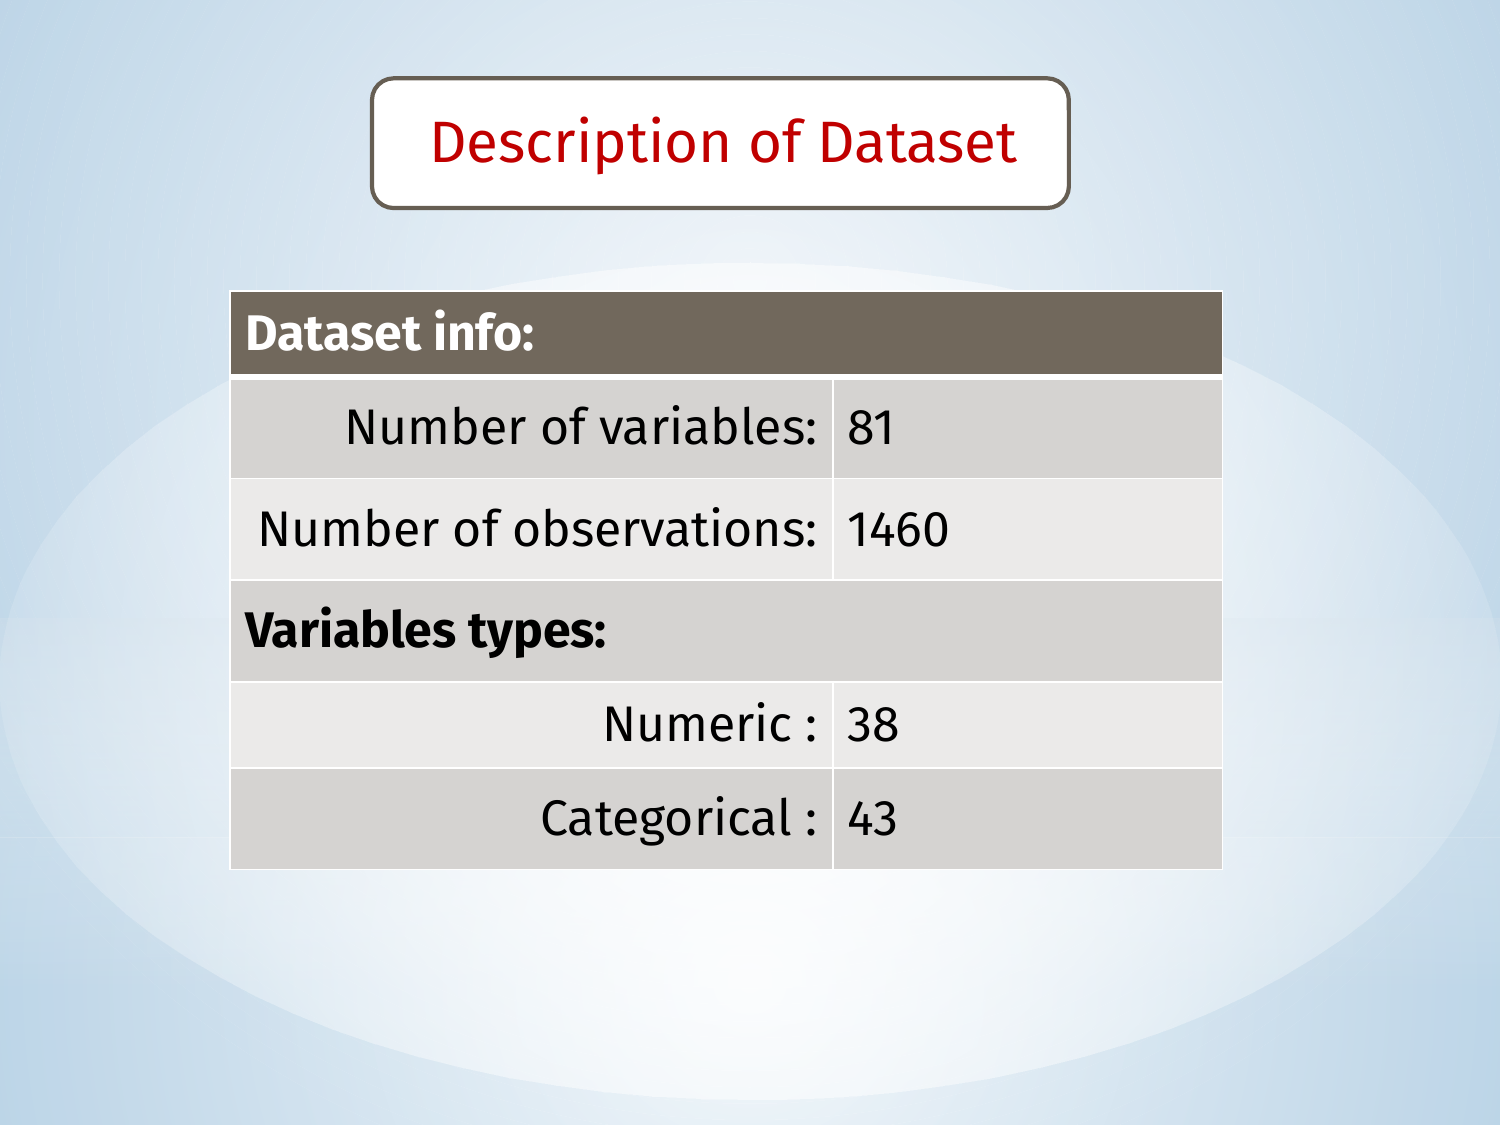

Description of Dataset
| Dataset info: |  |
| --- | --- |
| Number of variables: | 81 |
| Number of observations: | 1460 |
| Variables types: |  |
| Numeric : | 38 |
| Categorical : | 43 |